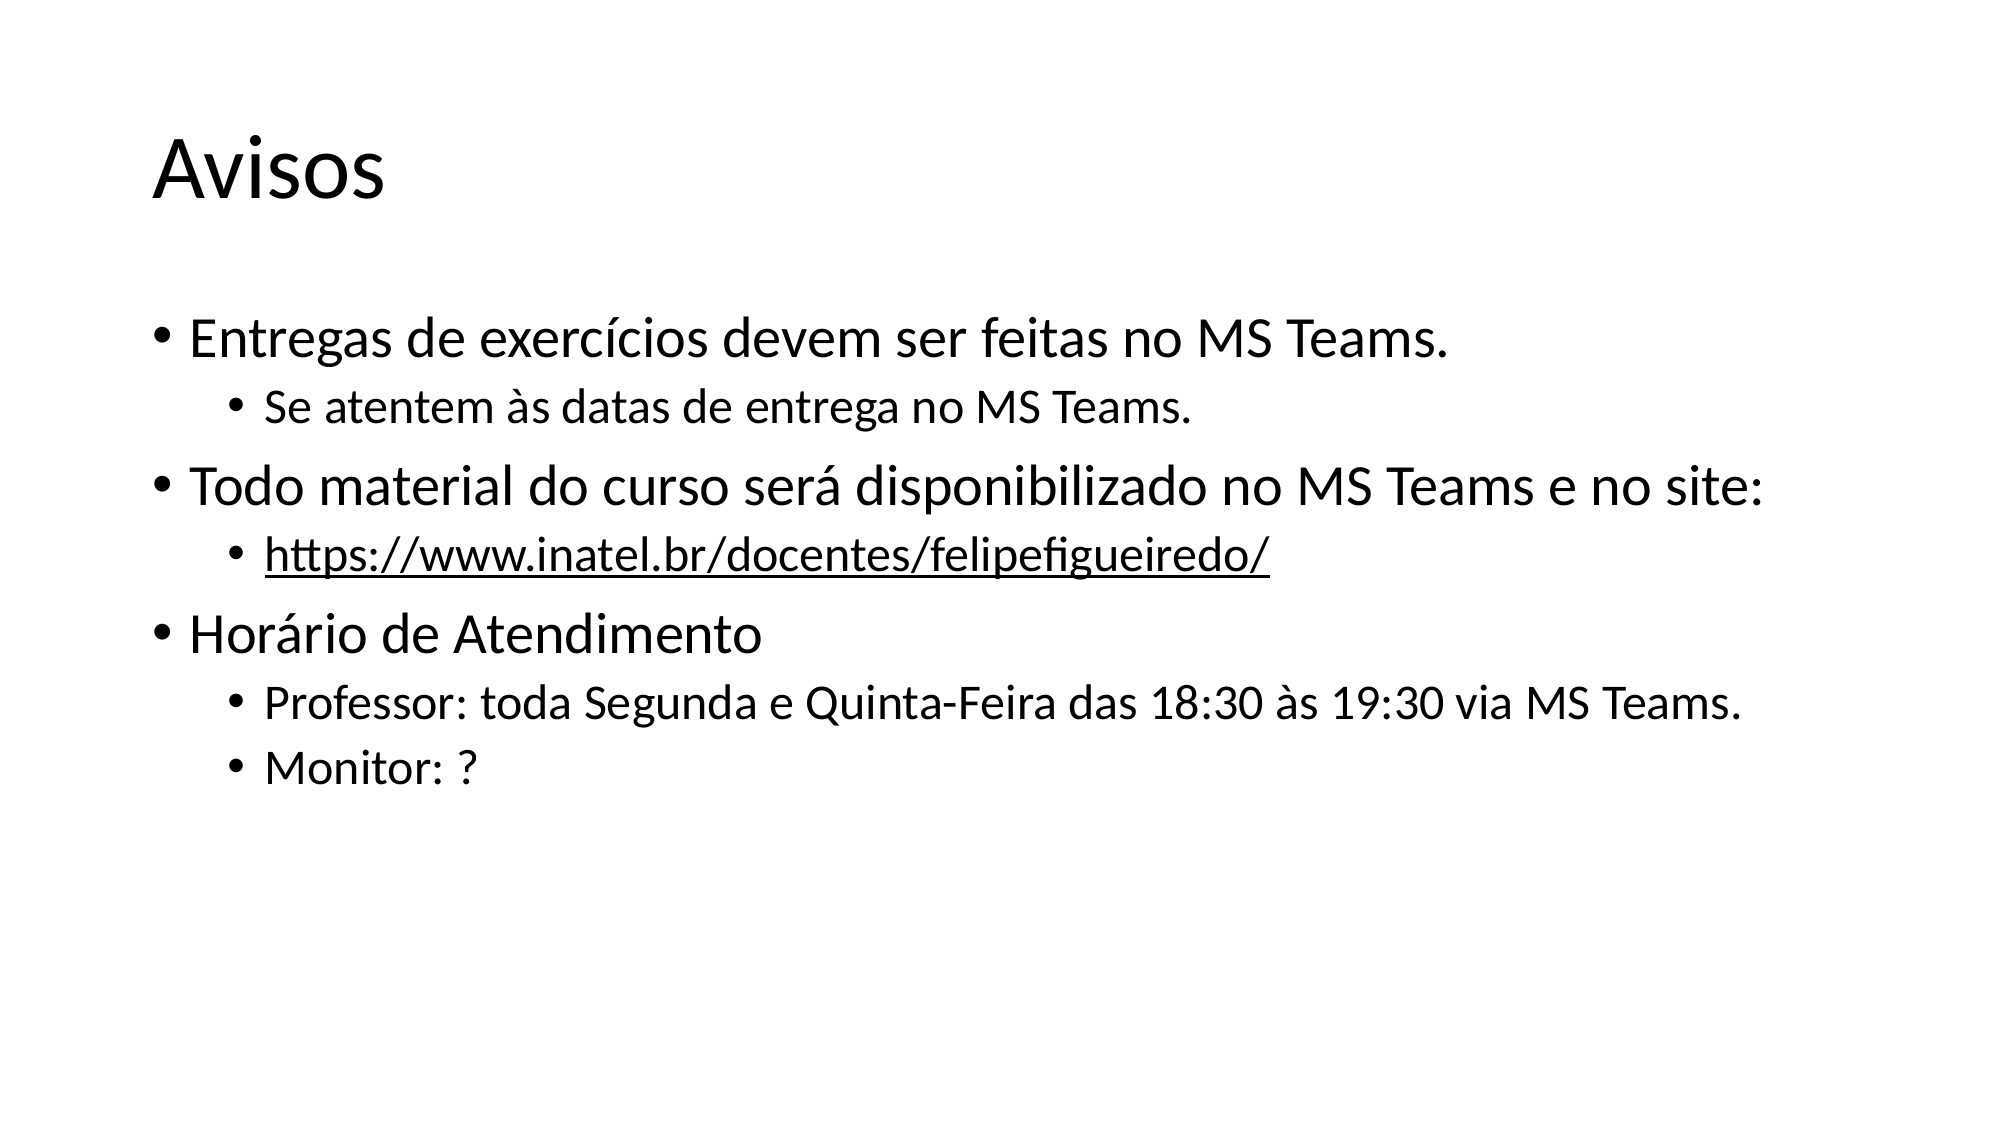

# Avisos
Entregas de exercícios devem ser feitas no MS Teams.
Se atentem às datas de entrega no MS Teams.
Todo material do curso será disponibilizado no MS Teams e no site:
https://www.inatel.br/docentes/felipefigueiredo/
Horário de Atendimento
Professor: toda Segunda e Quinta-Feira das 18:30 às 19:30 via MS Teams.
Monitor: ?